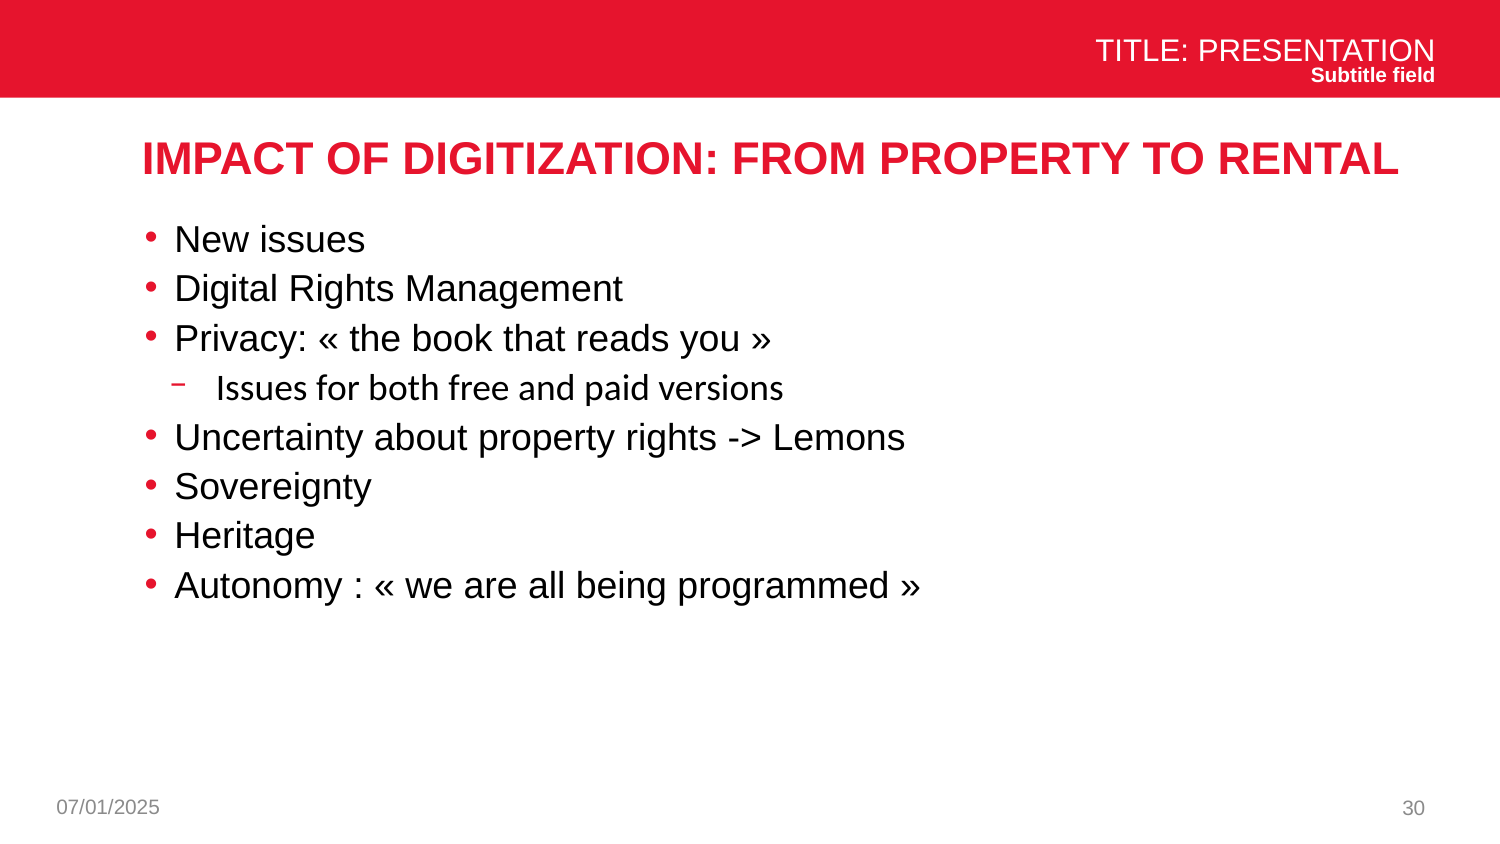

Title: Presentation
Subtitle field
# Impact of digitization: from property to rental
New issues
Digital Rights Management
Privacy: « the book that reads you »
Issues for both free and paid versions
Uncertainty about property rights -> Lemons
Sovereignty
Heritage
Autonomy : « we are all being programmed »

07/01/2025
30